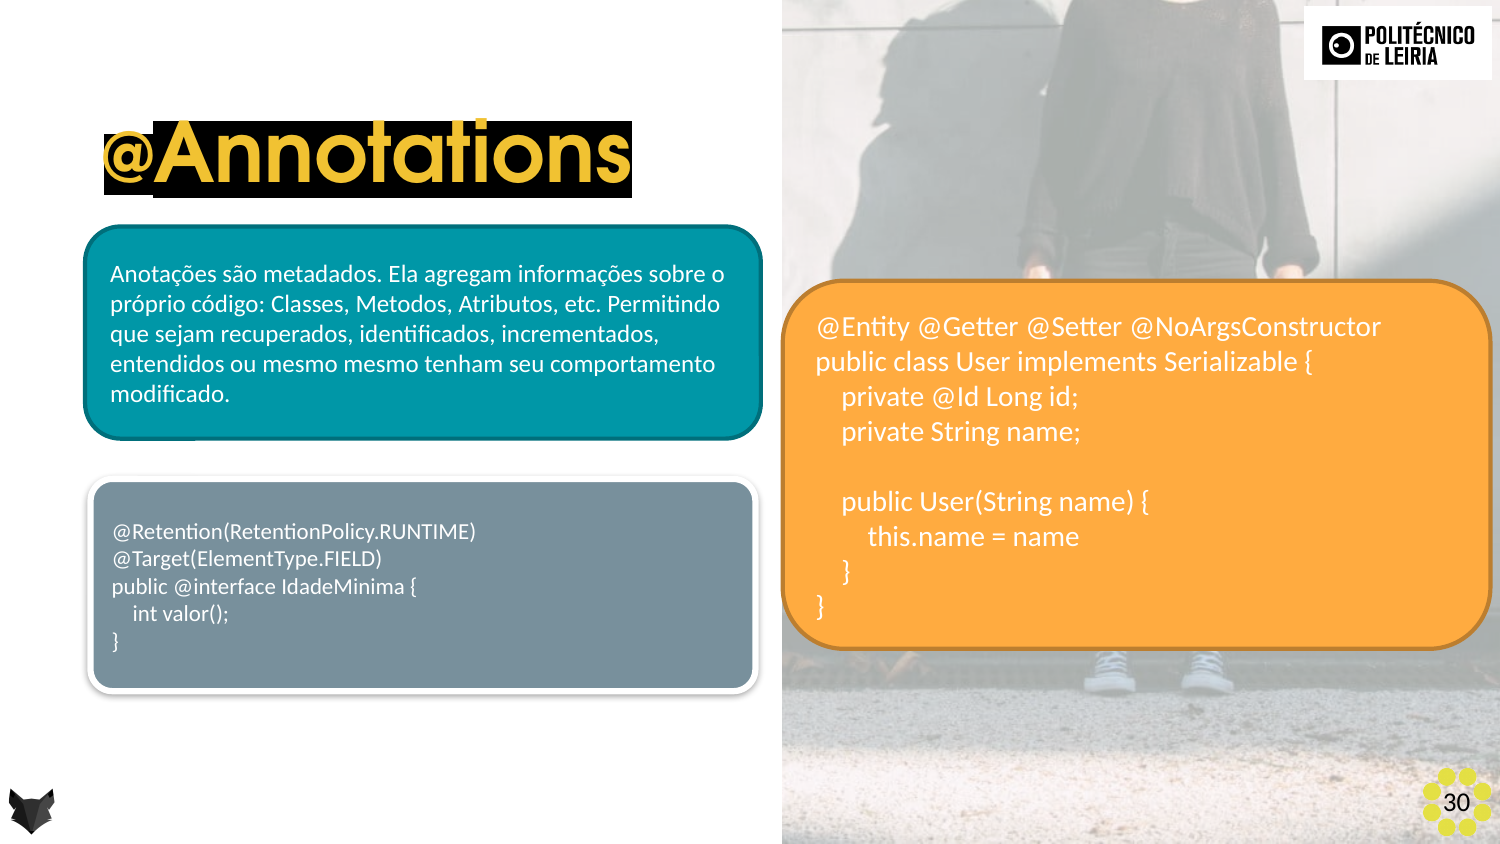

@Annotations
Anotações são metadados. Ela agregam informações sobre o próprio código: Classes, Metodos, Atributos, etc. Permitindo que sejam recuperados, identificados, incrementados, entendidos ou mesmo mesmo tenham seu comportamento modificado.
@Entity @Getter @Setter @NoArgsConstructor
public class User implements Serializable {
    private @Id Long id;
    private String name;

    public User(String name) {
        this.name = name
    }
}
@Retention(RetentionPolicy.RUNTIME)
@Target(ElementType.FIELD)
public @interface IdadeMinima {
    int valor();
}
30